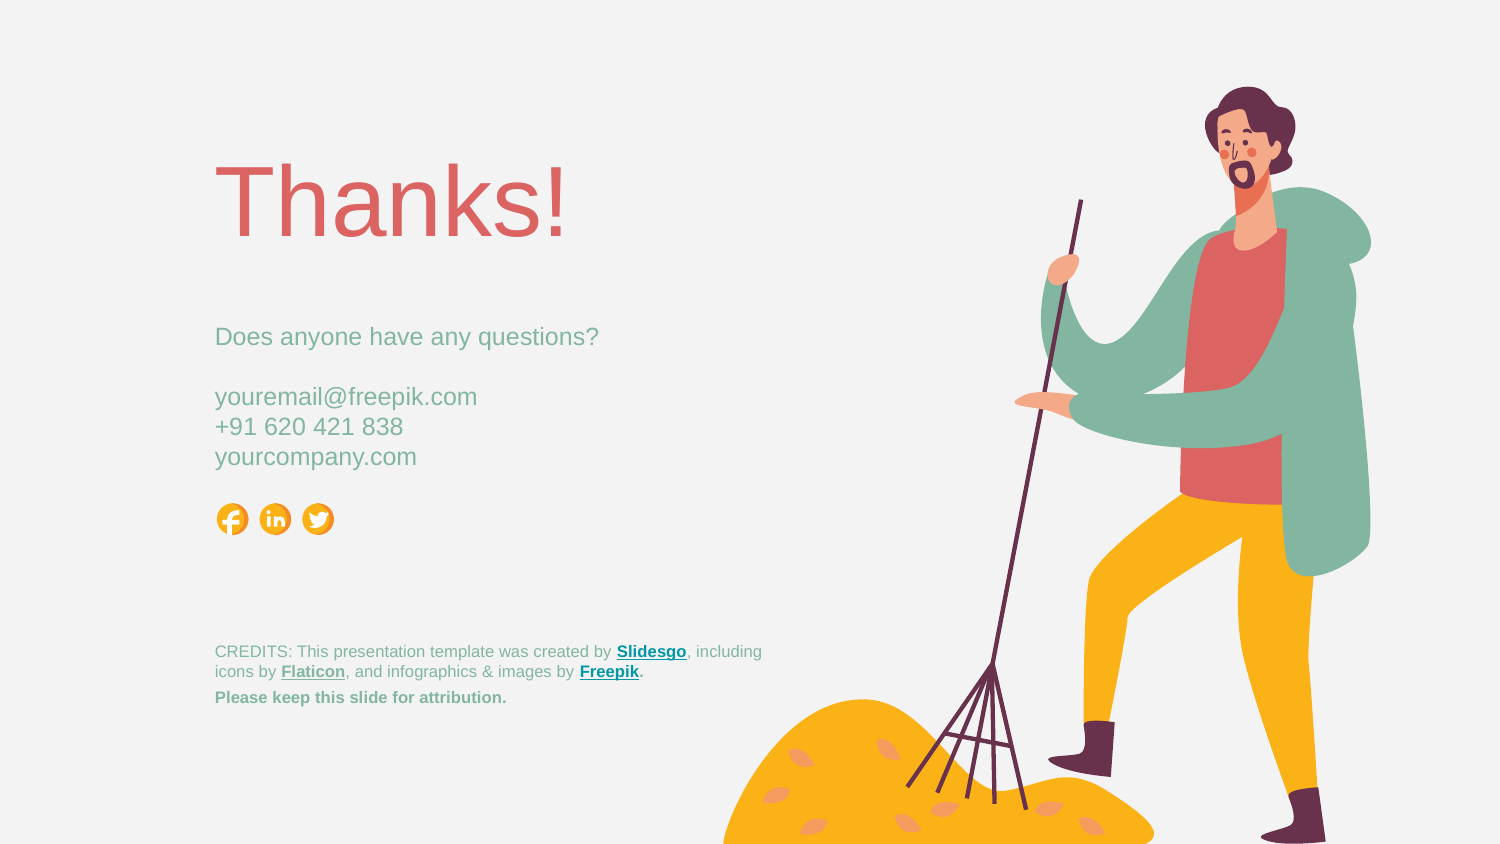

# Thanks!
Does anyone have any questions?

youremail@freepik.com
+91 620 421 838
yourcompany.com